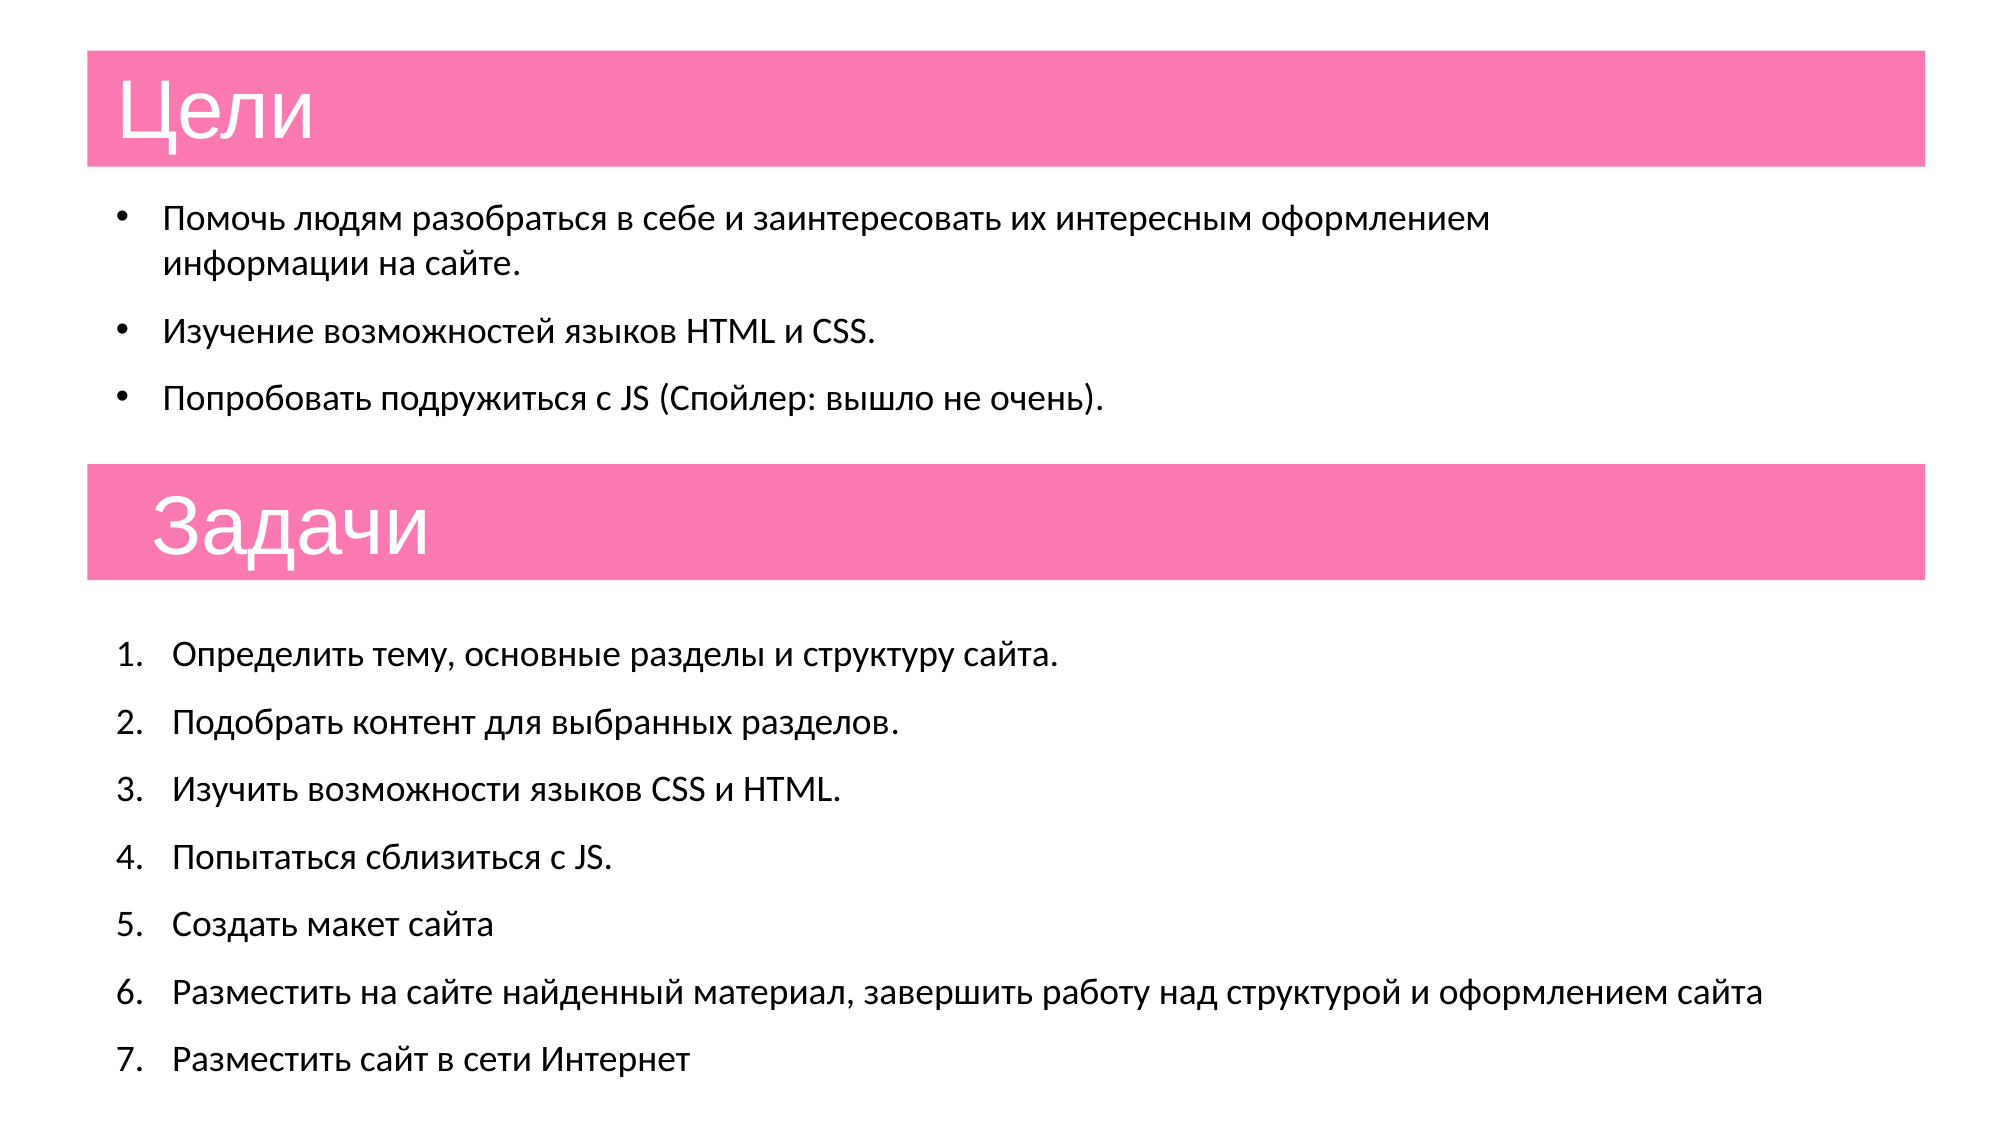

# Цели

Помочь людям разобраться в себе и заинтересовать их интересным оформлением информации на сайте.
Изучение возможностей языков HTML и CSS.
Попробовать подружиться с JS (Спойлер: вышло не очень).

Задачи
Определить тему, основные разделы и структуру сайта.
Подобрать контент для выбранных разделов.
Изучить возможности языков CSS и HTML.
Попытаться сблизиться с JS.
Создать макет сайта
Разместить на сайте найденный материал, завершить работу над структурой и оформлением сайта
Разместить сайт в сети Интернет